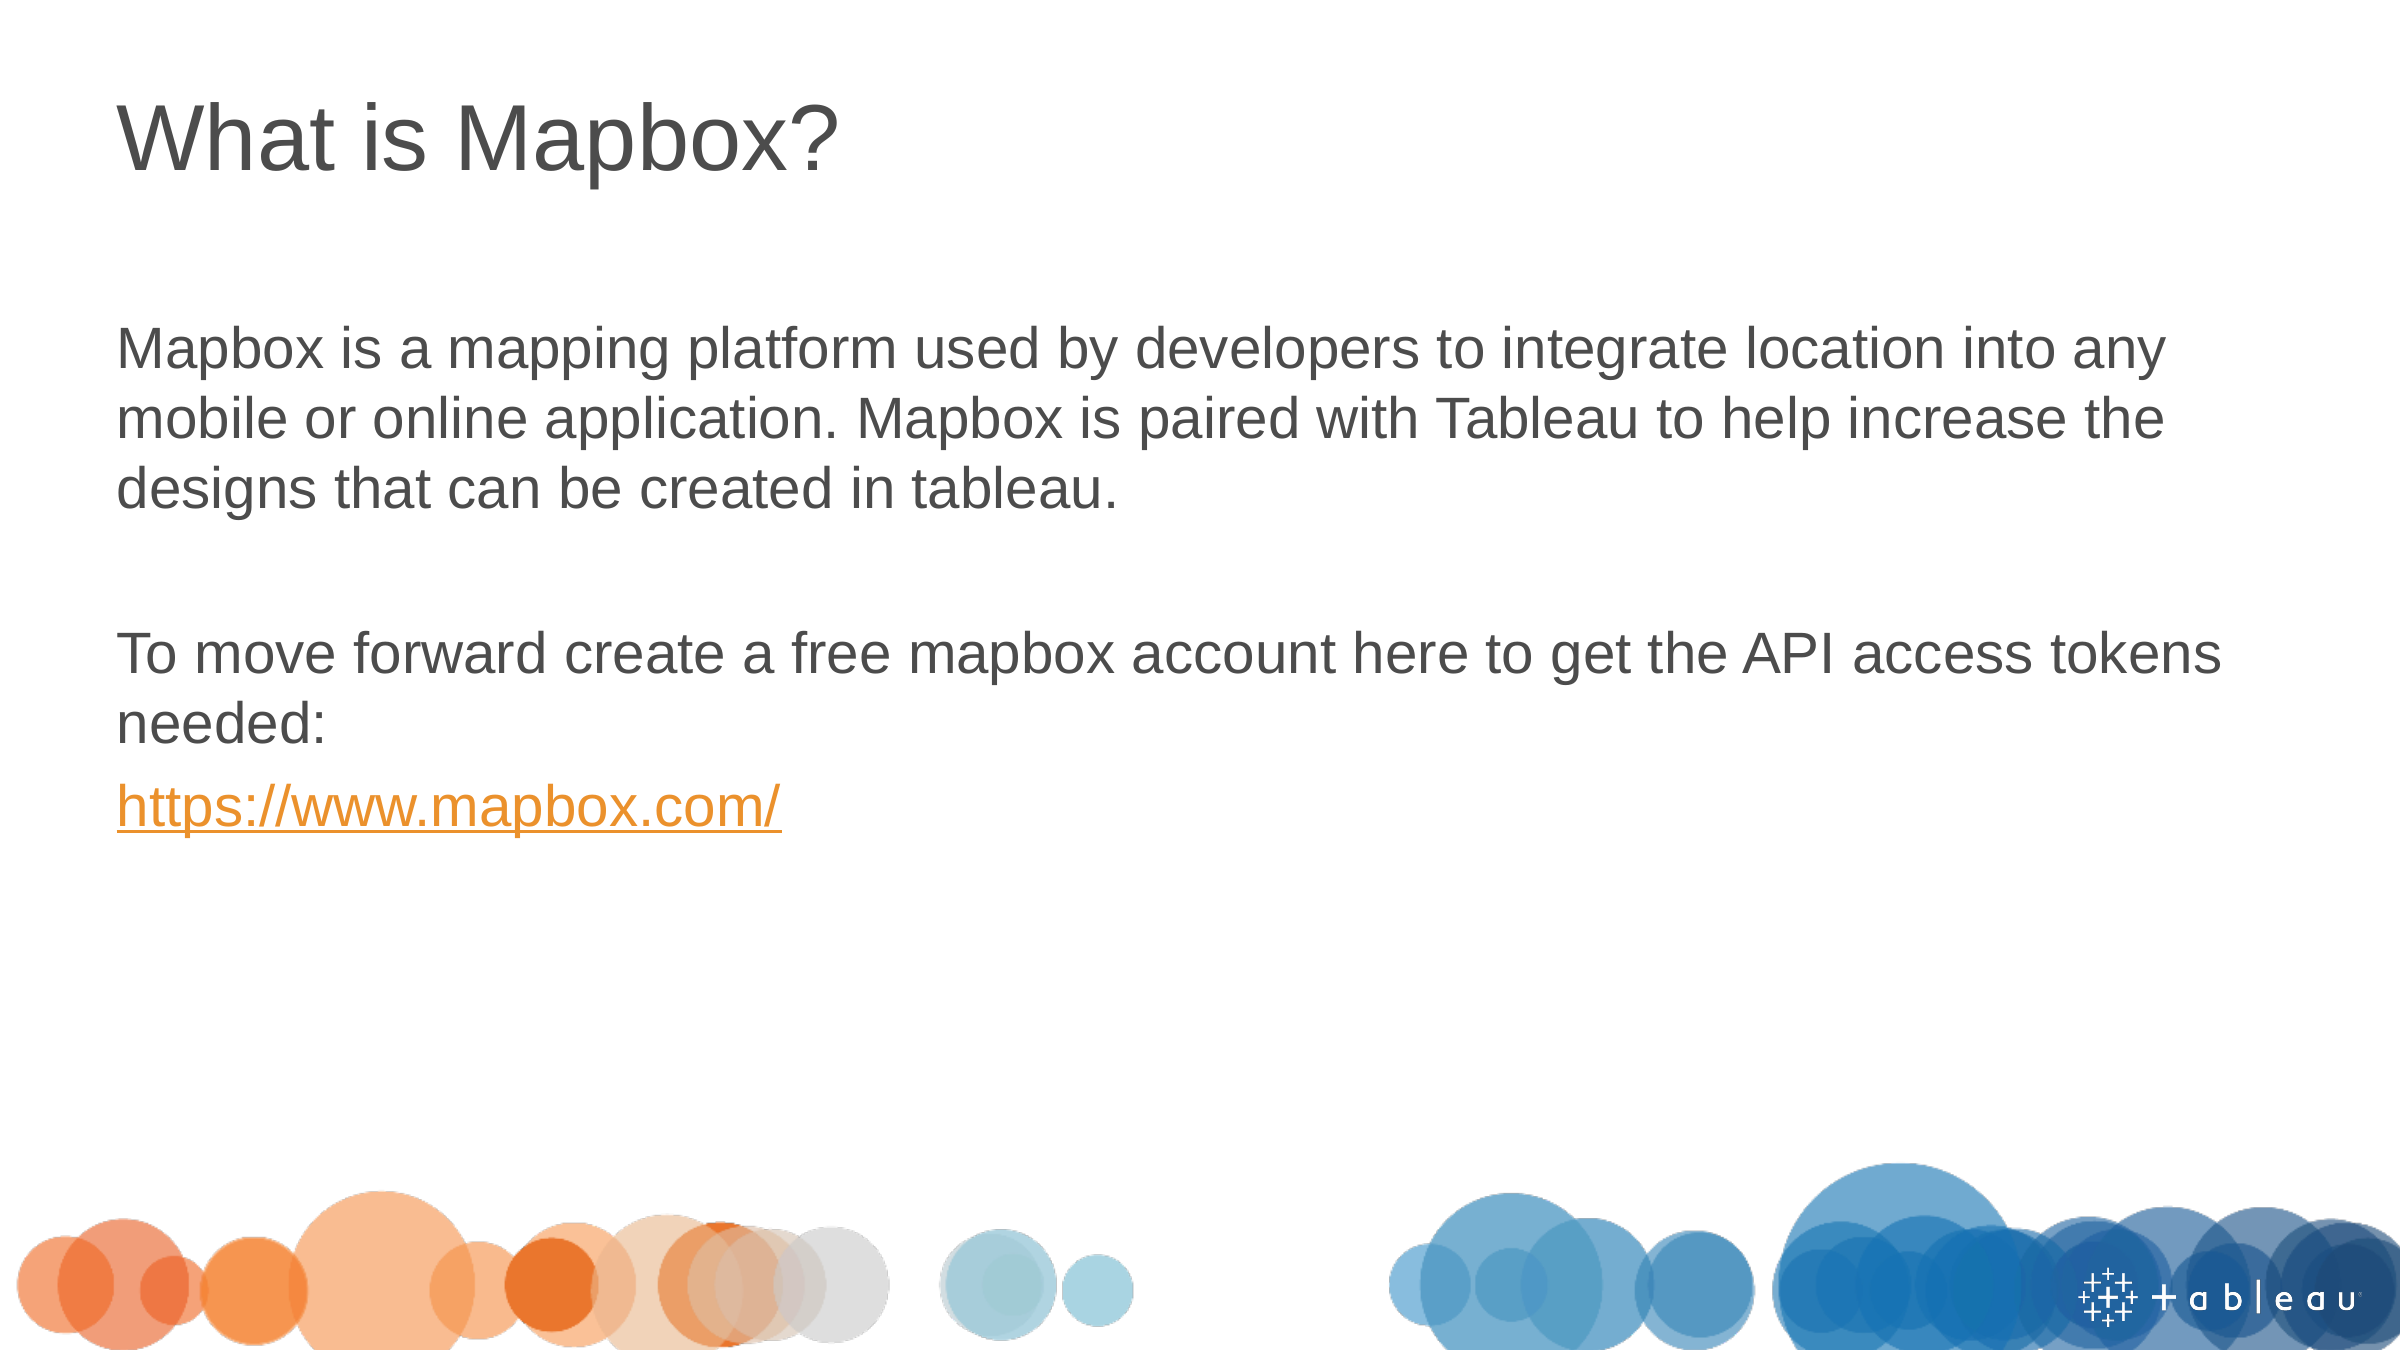

What is Mapbox?
Mapbox is a mapping platform used by developers to integrate location into any mobile or online application. Mapbox is paired with Tableau to help increase the designs that can be created in tableau.

To move forward create a free mapbox account here to get the API access tokens needed:
https://www.mapbox.com/